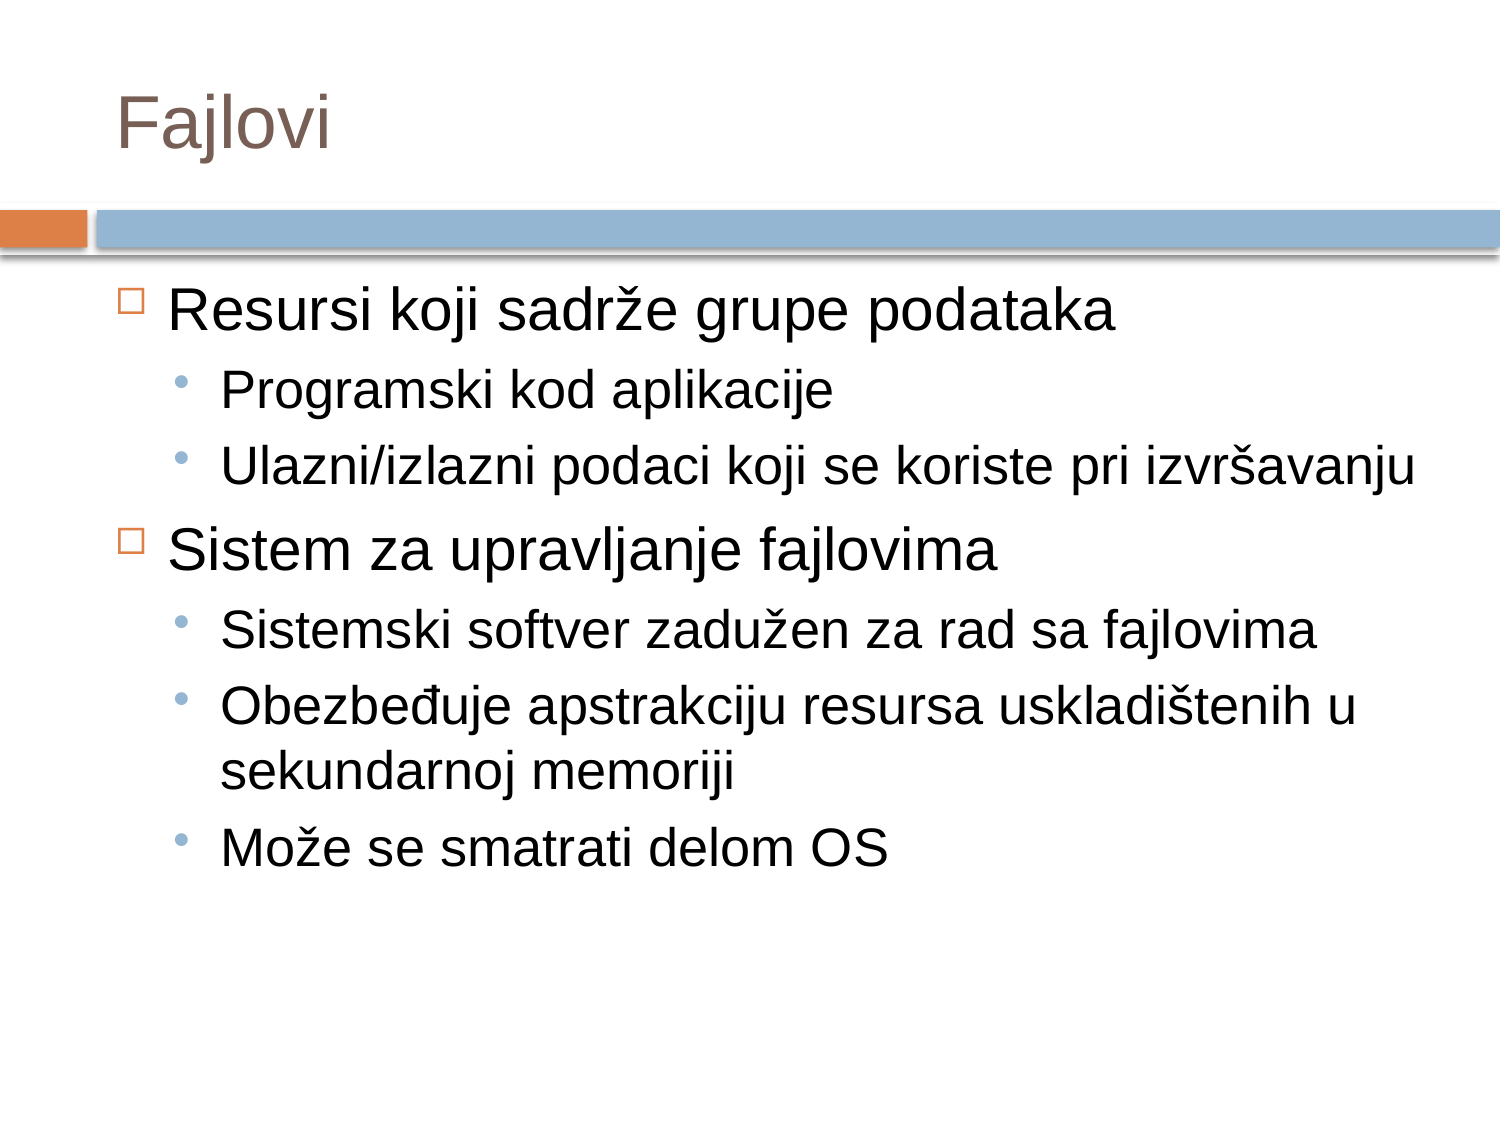

# Fajlovi
Resursi koji sadrže grupe podataka
Programski kod aplikacije
Ulazni/izlazni podaci koji se koriste pri izvršavanju
Sistem za upravljanje fajlovima
Sistemski softver zadužen za rad sa fajlovima
Obezbeđuje apstrakciju resursa uskladištenih u sekundarnoj memoriji
Može se smatrati delom OS